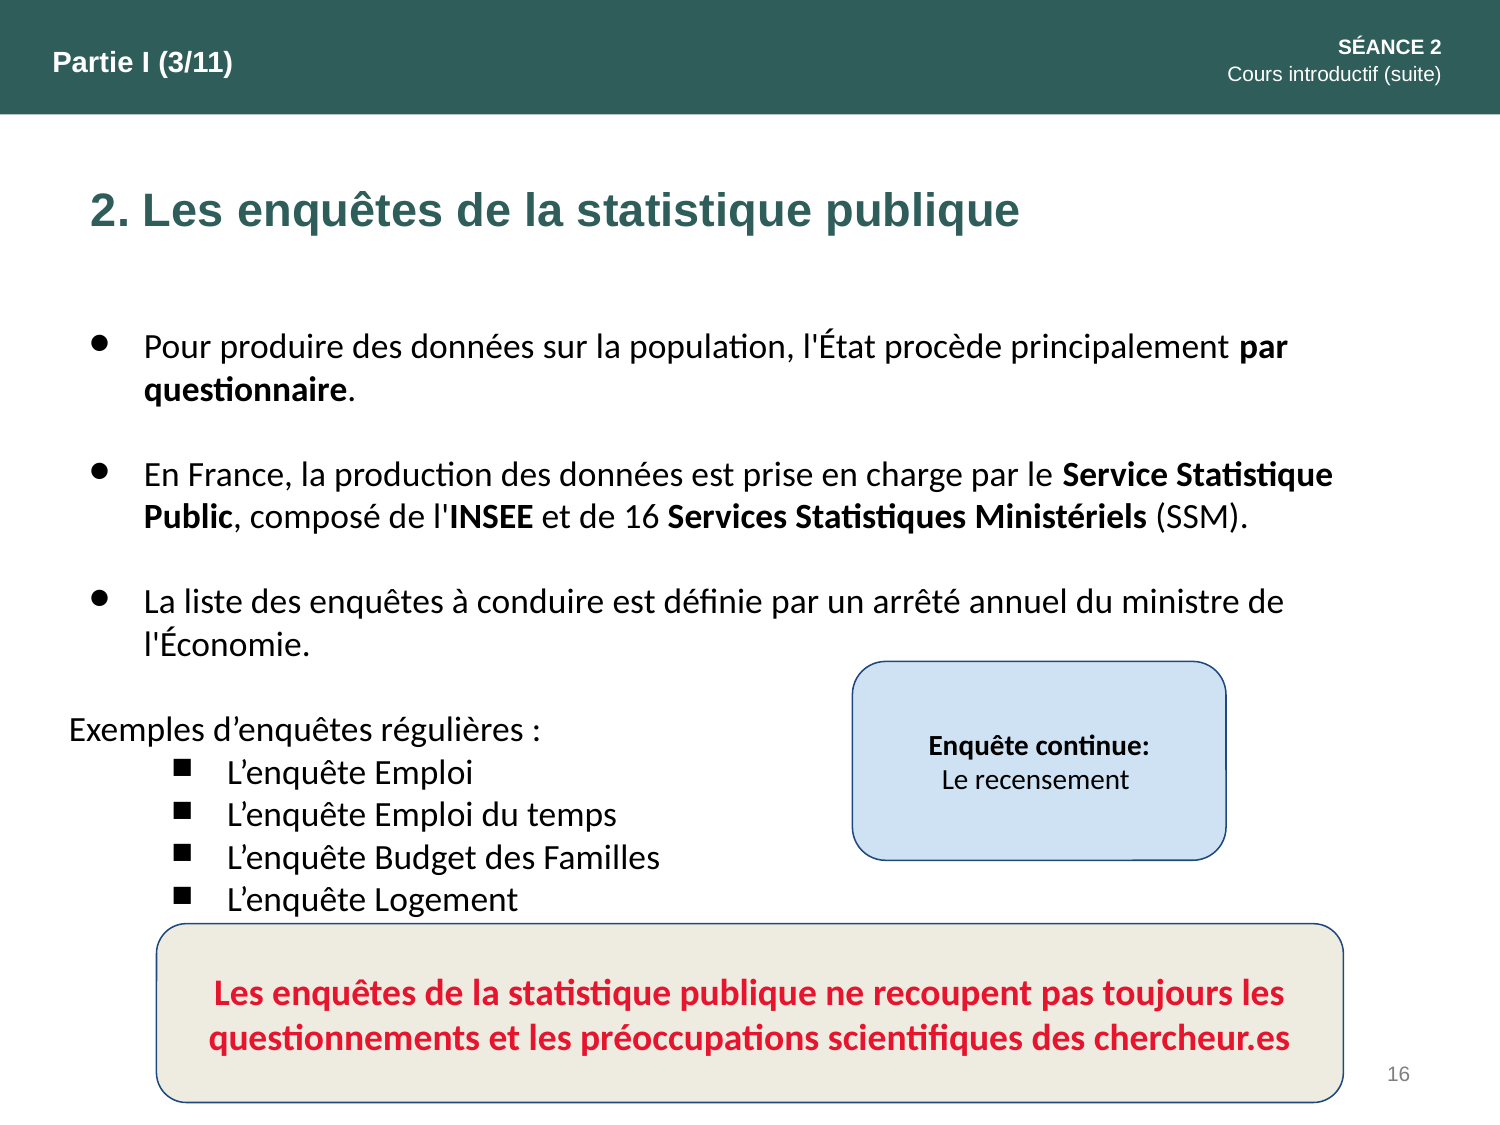

SÉANCE 2
Cours introductif (suite)
Partie I (3/11)
2. Les enquêtes de la statistique publique

Pour produire des données sur la population, l'État procède principalement par questionnaire.

En France, la production des données est prise en charge par le Service Statistique Public, composé de l'INSEE et de 16 Services Statistiques Ministériels (SSM).

La liste des enquêtes à conduire est définie par un arrêté annuel du ministre de l'Économie.

Exemples d’enquêtes régulières :
L’enquête Emploi
L’enquête Emploi du temps
L’enquête Budget des Familles
L’enquête Logement

Enquête continue:
Le recensement
Les enquêtes de la statistique publique ne recoupent pas toujours les questionnements et les préoccupations scientifiques des chercheur.es
16